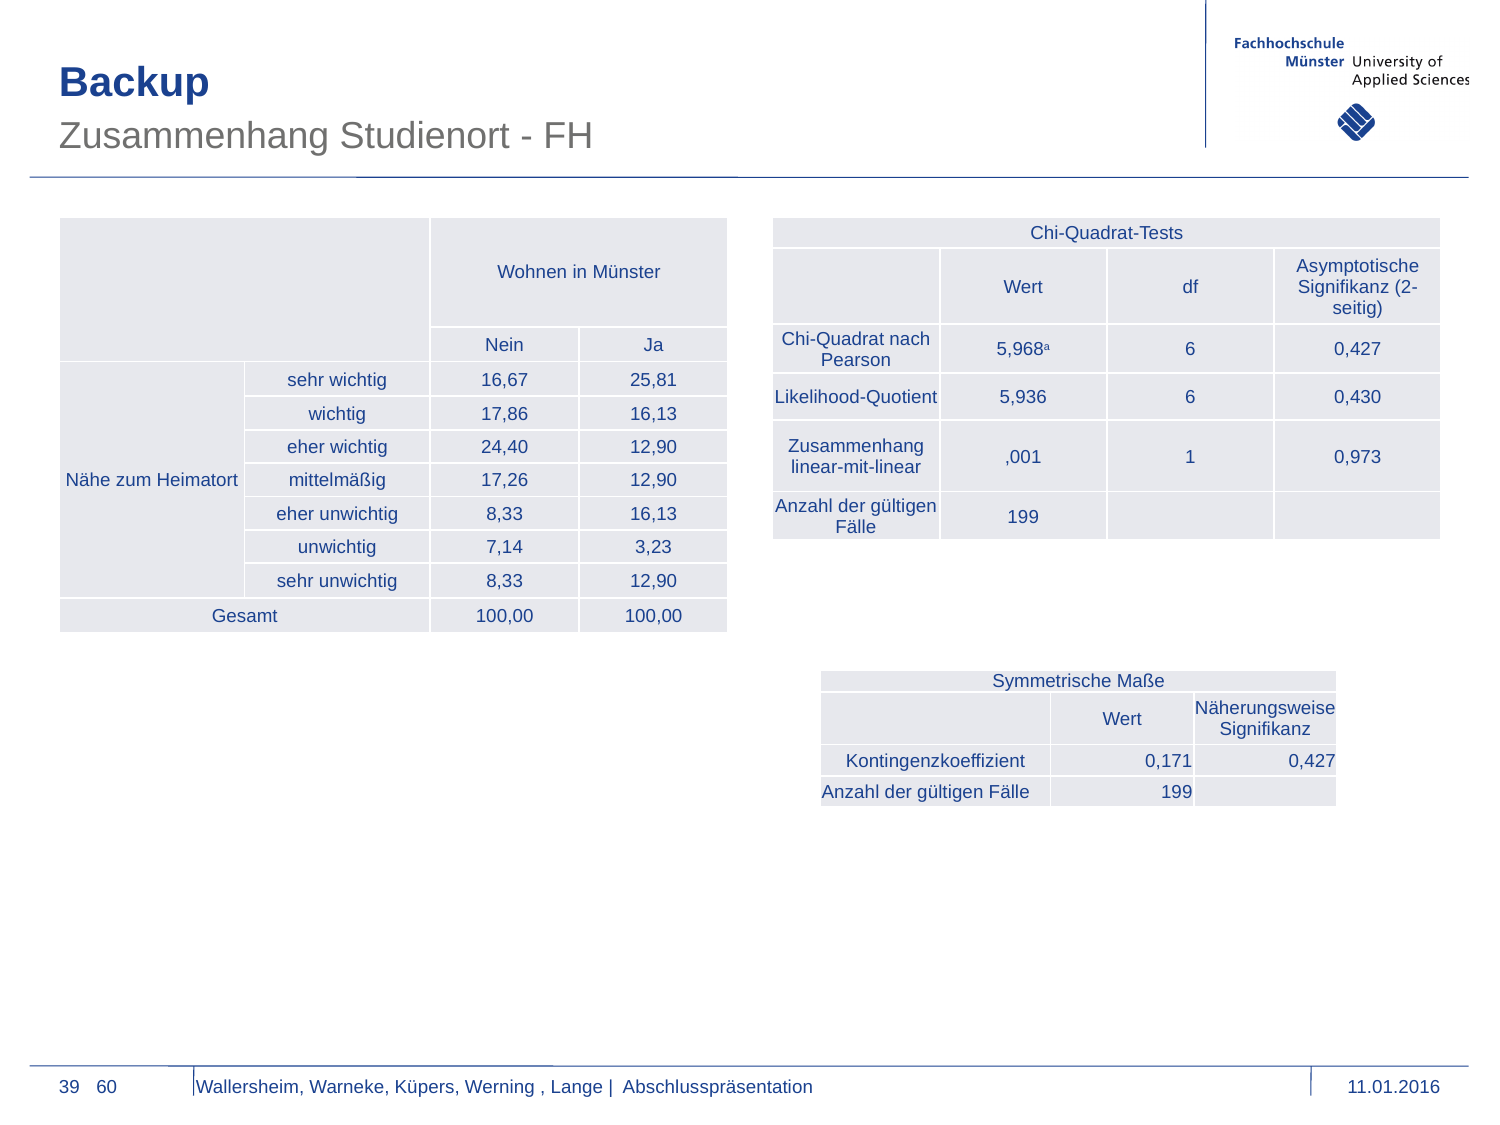

Backup
Zusammenhang Studienort - FH
|  |  | Wohnen in Münster |  |
| --- | --- | --- | --- |
|  |  | Nein | Ja |
| Nähe zum Heimatort | sehr wichtig | 16,67 | 25,81 |
|  | wichtig | 17,86 | 16,13 |
|  | eher wichtig | 24,40 | 12,90 |
|  | mittelmäßig | 17,26 | 12,90 |
|  | eher unwichtig | 8,33 | 16,13 |
|  | unwichtig | 7,14 | 3,23 |
|  | sehr unwichtig | 8,33 | 12,90 |
| Gesamt |  | 100,00 | 100,00 |
| Chi-Quadrat-Tests |  |  |  |
| --- | --- | --- | --- |
|  | Wert | df | Asymptotische Signifikanz (2-seitig) |
| Chi-Quadrat nach Pearson | 5,968a | 6 | 0,427 |
| Likelihood-Quotient | 5,936 | 6 | 0,430 |
| Zusammenhang linear-mit-linear | ,001 | 1 | 0,973 |
| Anzahl der gültigen Fälle | 199 |  |  |
| Symmetrische Maße |  |  |
| --- | --- | --- |
|  | Wert | Näherungsweise Signifikanz |
| Kontingenzkoeffizient | 0,171 | 0,427 |
| Anzahl der gültigen Fälle | 199 |  |
39
60               Wallersheim, Warneke, Küpers, Werning , Lange |  Abschlusspräsentation
11.01.2016